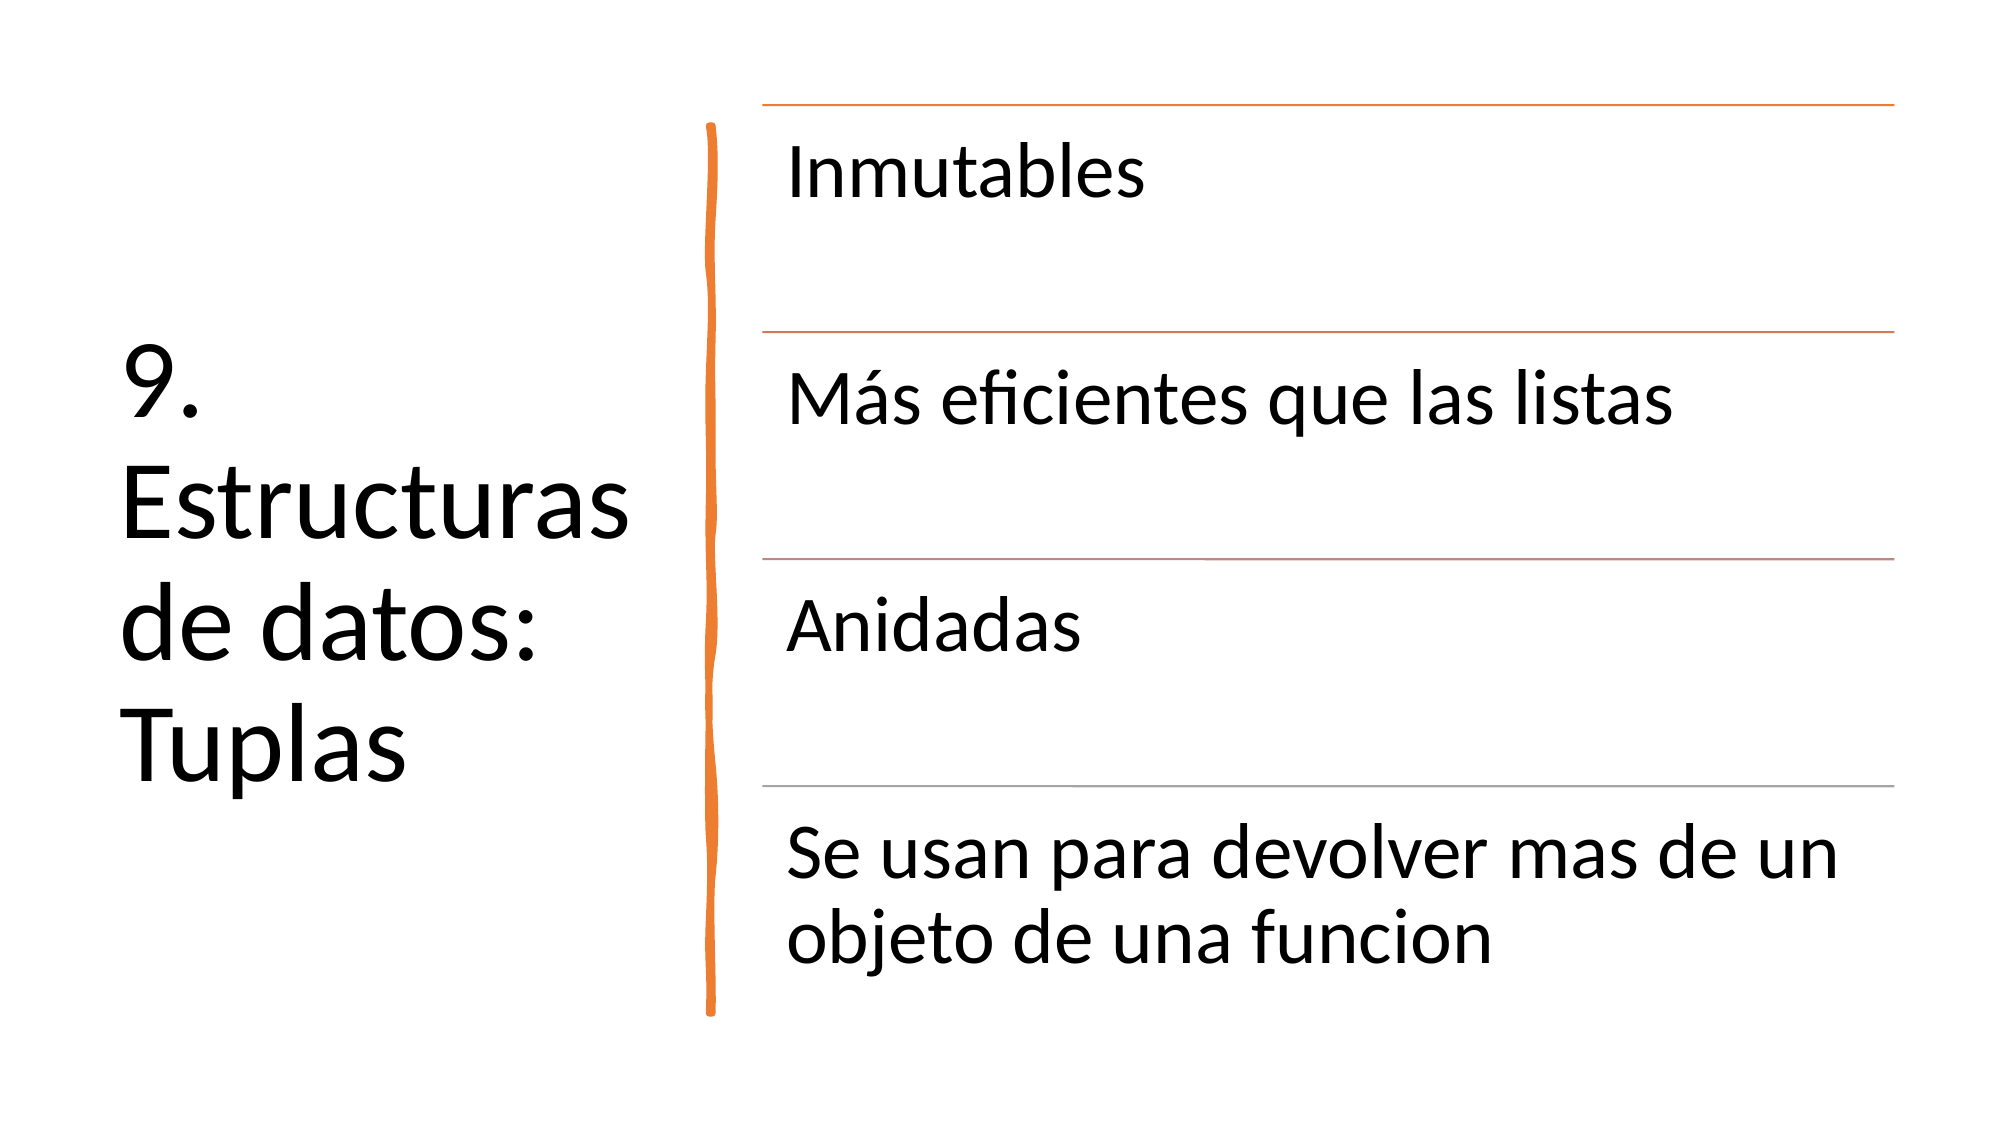

Inmutables
Más eficientes que las listas
Anidadas
Se usan para devolver mas de un objeto de una funcion
# 9. Estructuras de datos: Tuplas